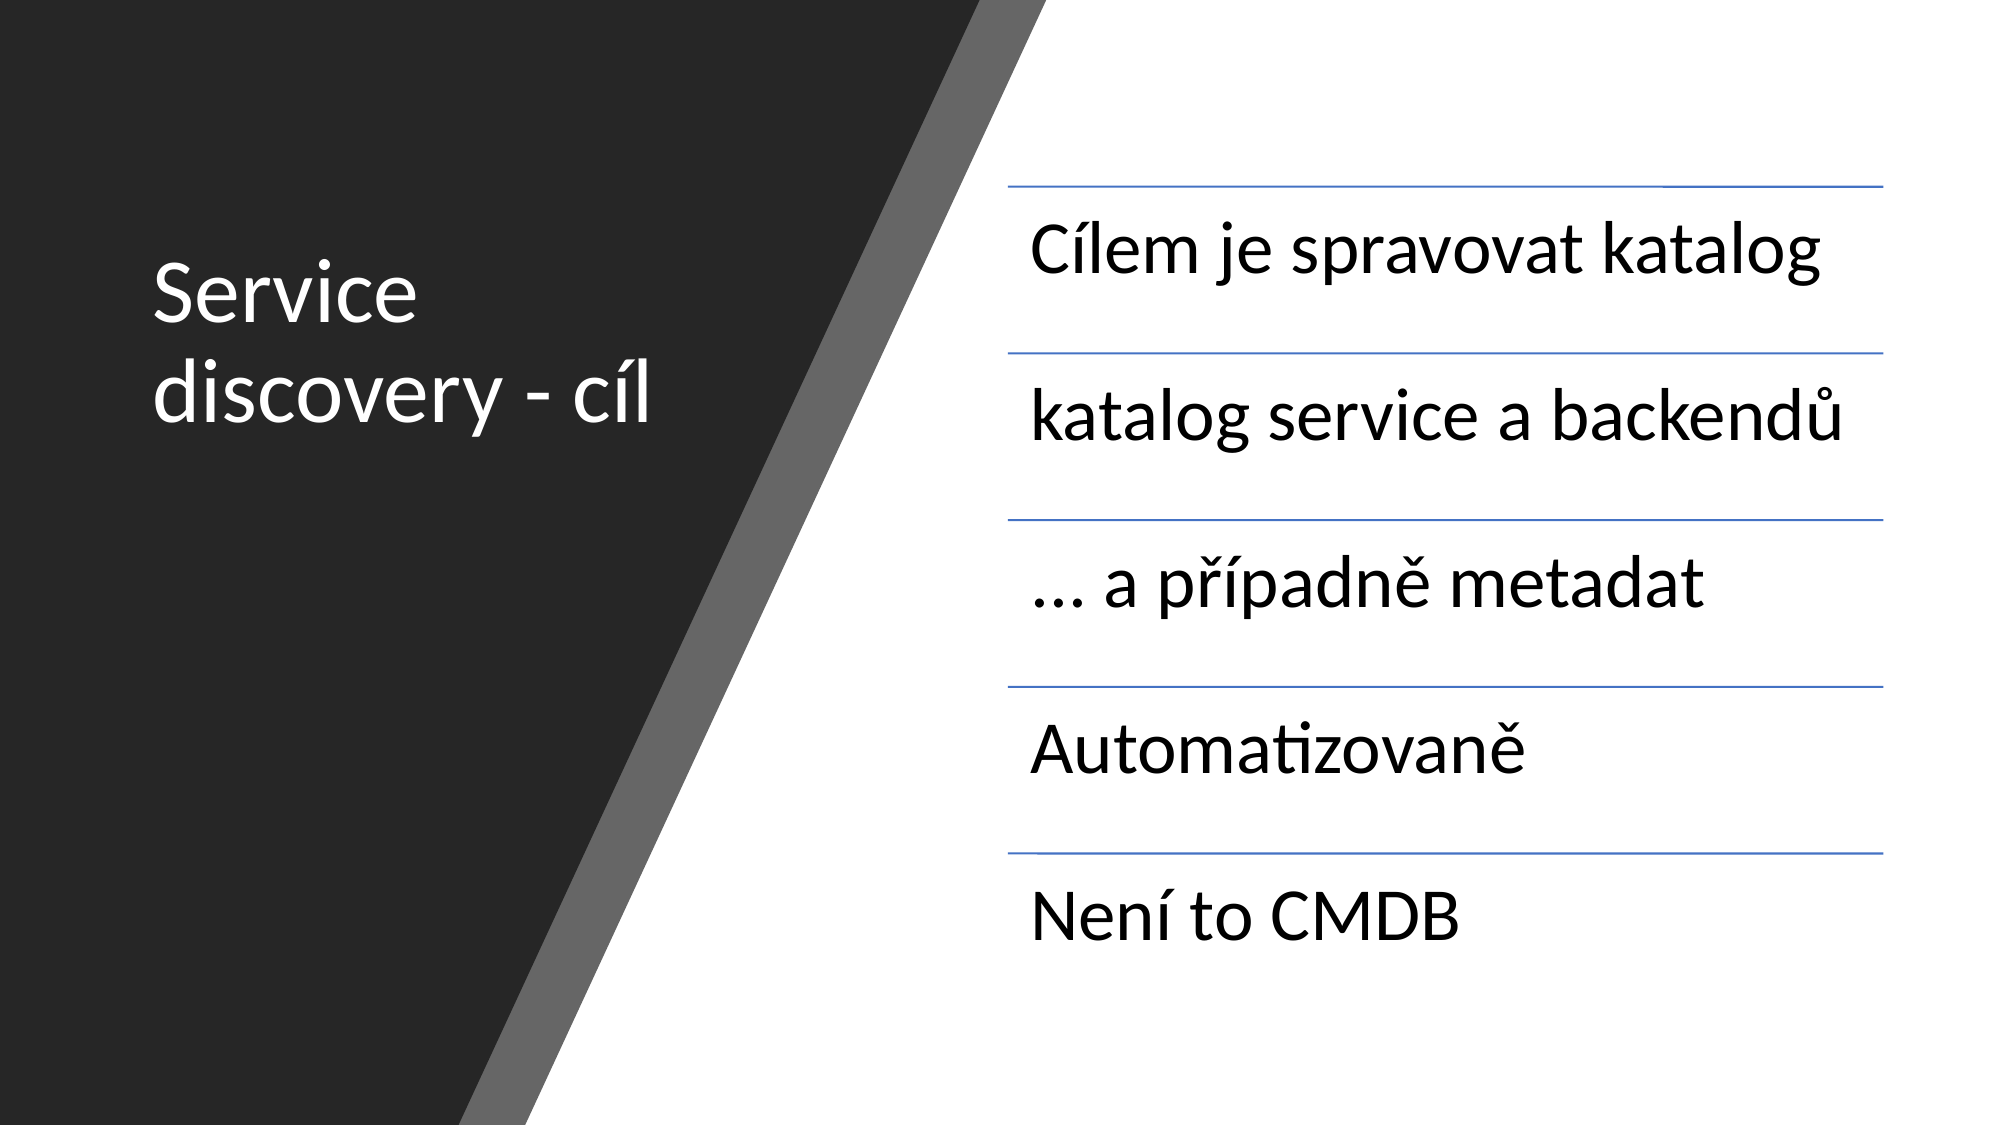

# Service discovery - cíl
Cílem je spravovat katalog
katalog service a backendů
... a případně metadat
Automatizovaně
Není to CMDB